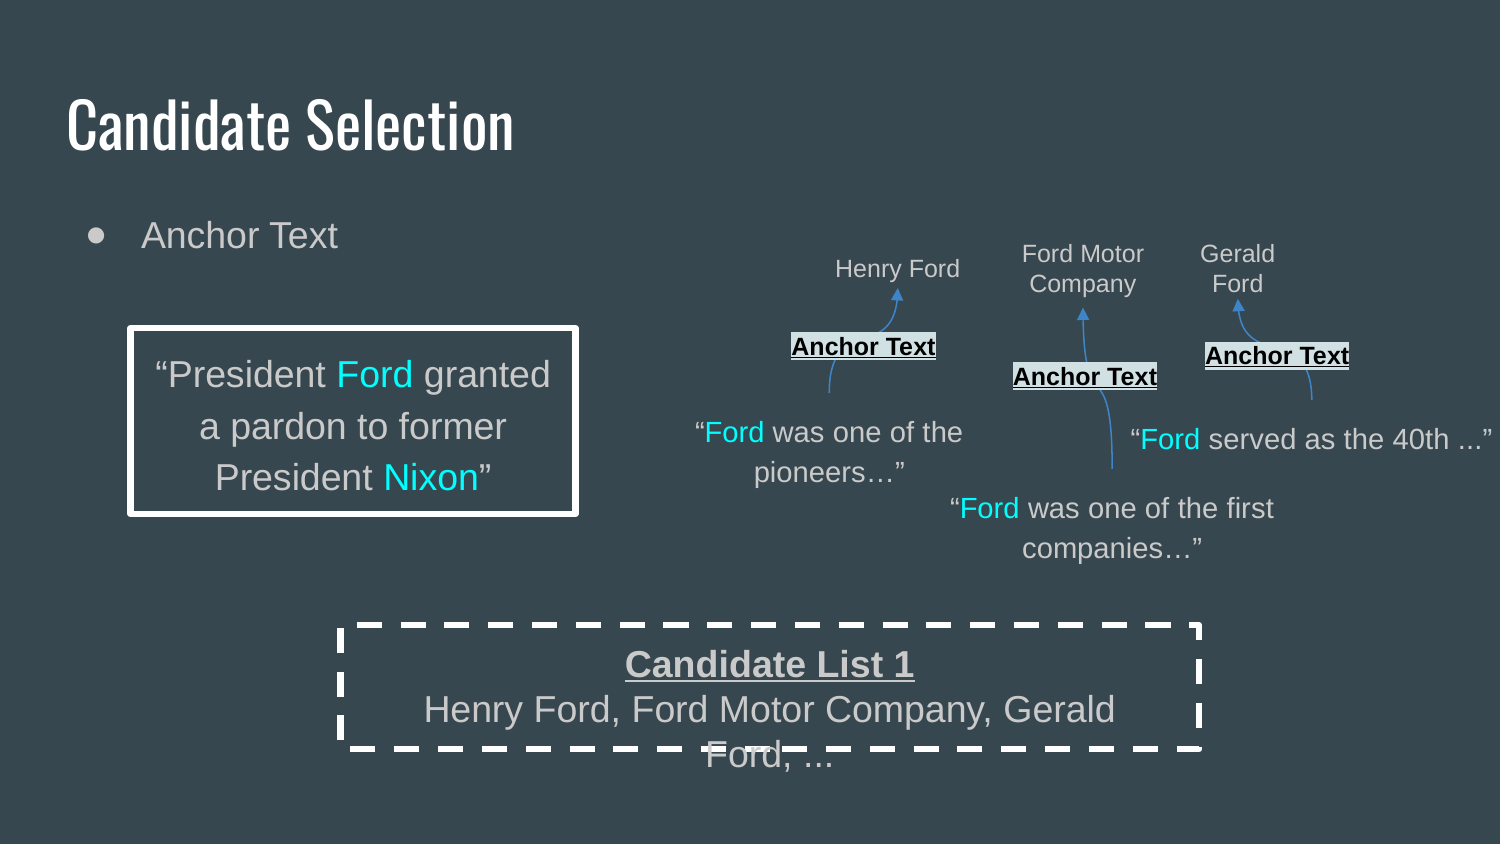

# Candidate Selection
Anchor Text

Ford Motor Company
Gerald Ford
Henry Ford
Anchor Text
Anchor Text
“President Ford granted a pardon to former President Nixon”

Anchor Text
“Ford was one of the pioneers…”

“Ford served as the 40th ...”

“Ford was one of the first companies…”

Candidate List 1
Henry Ford, Ford Motor Company, Gerald Ford, ...